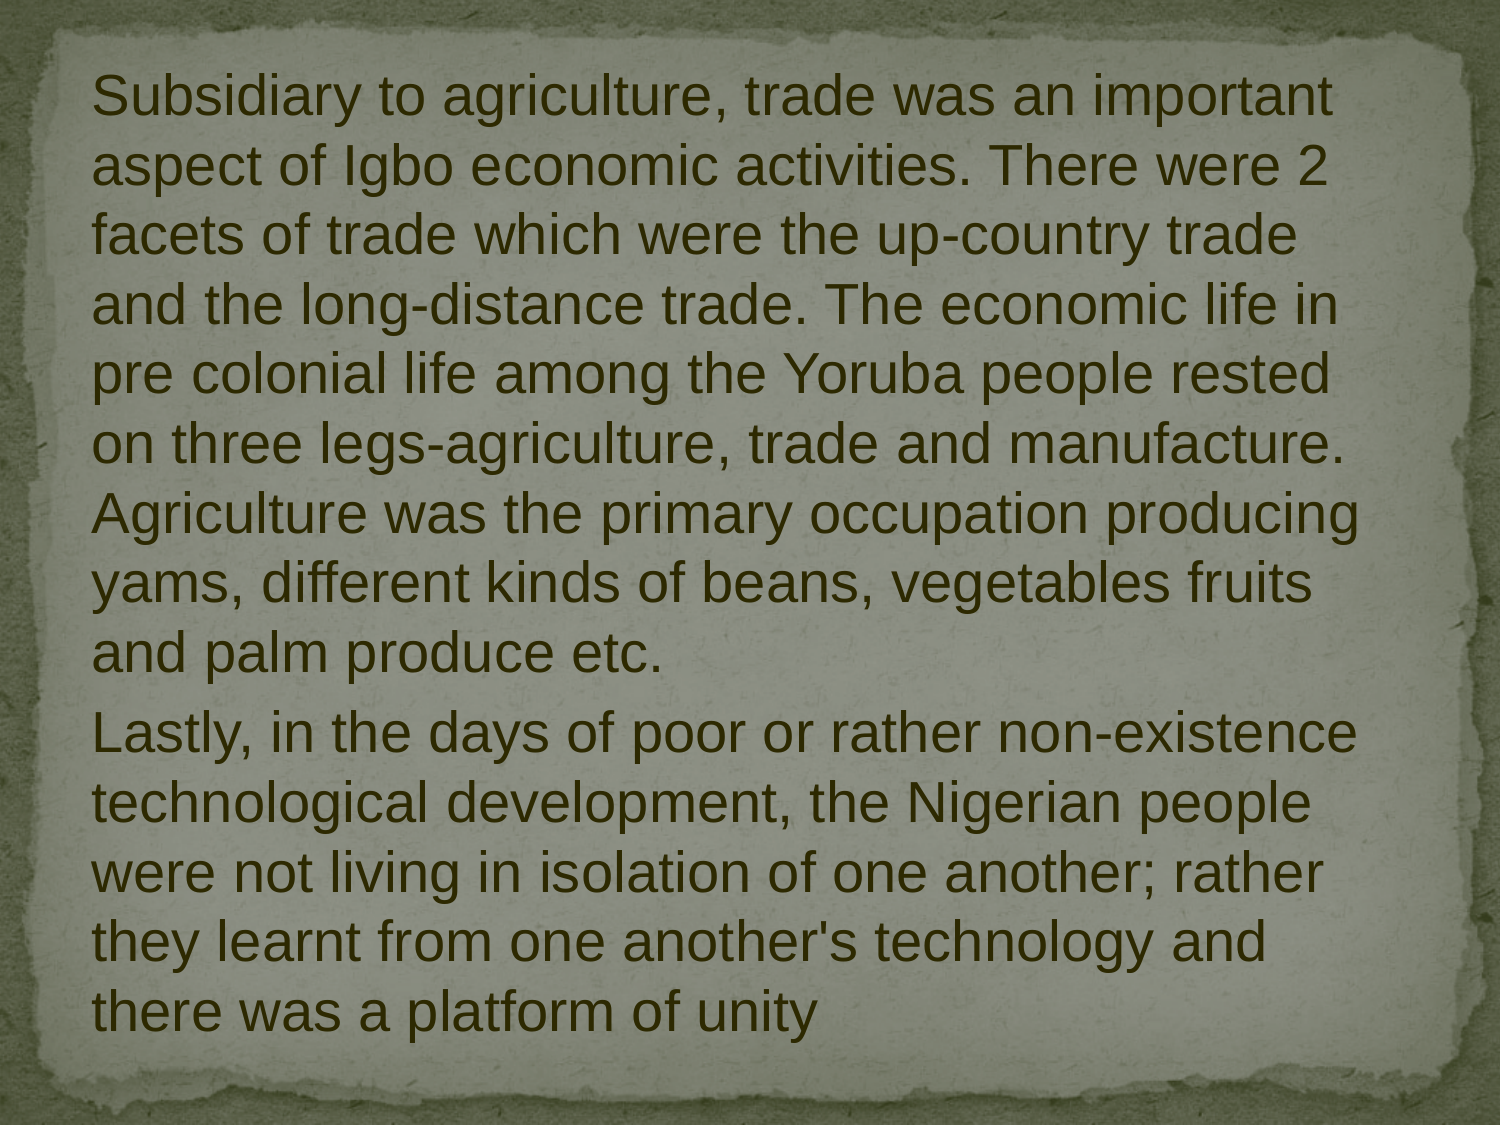

Subsidiary to agriculture, trade was an important aspect of Igbo economic activities. There were 2 facets of trade which were the up-country trade and the long-distance trade. The economic life in pre colonial life among the Yoruba people rested on three legs-agriculture, trade and manufacture. Agriculture was the primary occupation producing yams, different kinds of beans, vegetables fruits and palm produce etc.
		Lastly, in the days of poor or rather non-existence technological development, the Nigerian people were not living in isolation of one another; rather they learnt from one another's technology and there was a platform of unity